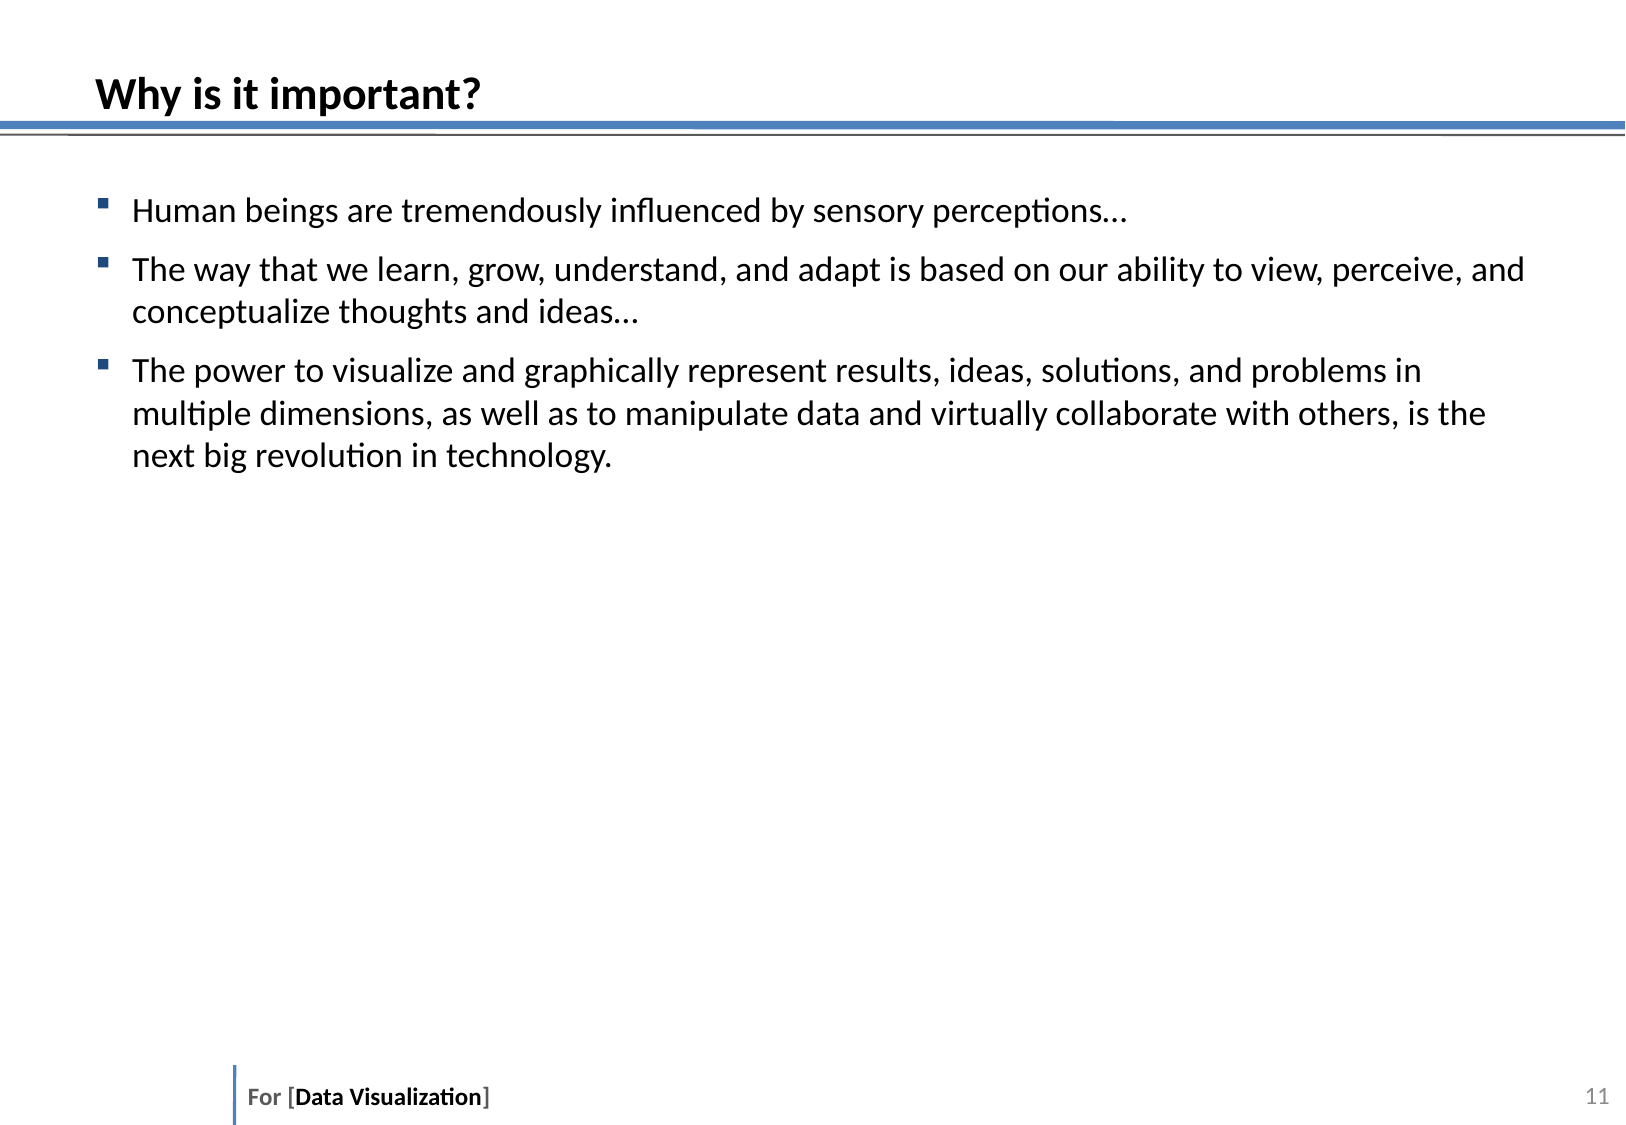

# Why is it important?
Human beings are tremendously influenced by sensory perceptions…
The way that we learn, grow, understand, and adapt is based on our ability to view, perceive, and conceptualize thoughts and ideas…
The power to visualize and graphically represent results, ideas, solutions, and problems in multiple dimensions, as well as to manipulate data and virtually collaborate with others, is the next big revolution in technology.
11